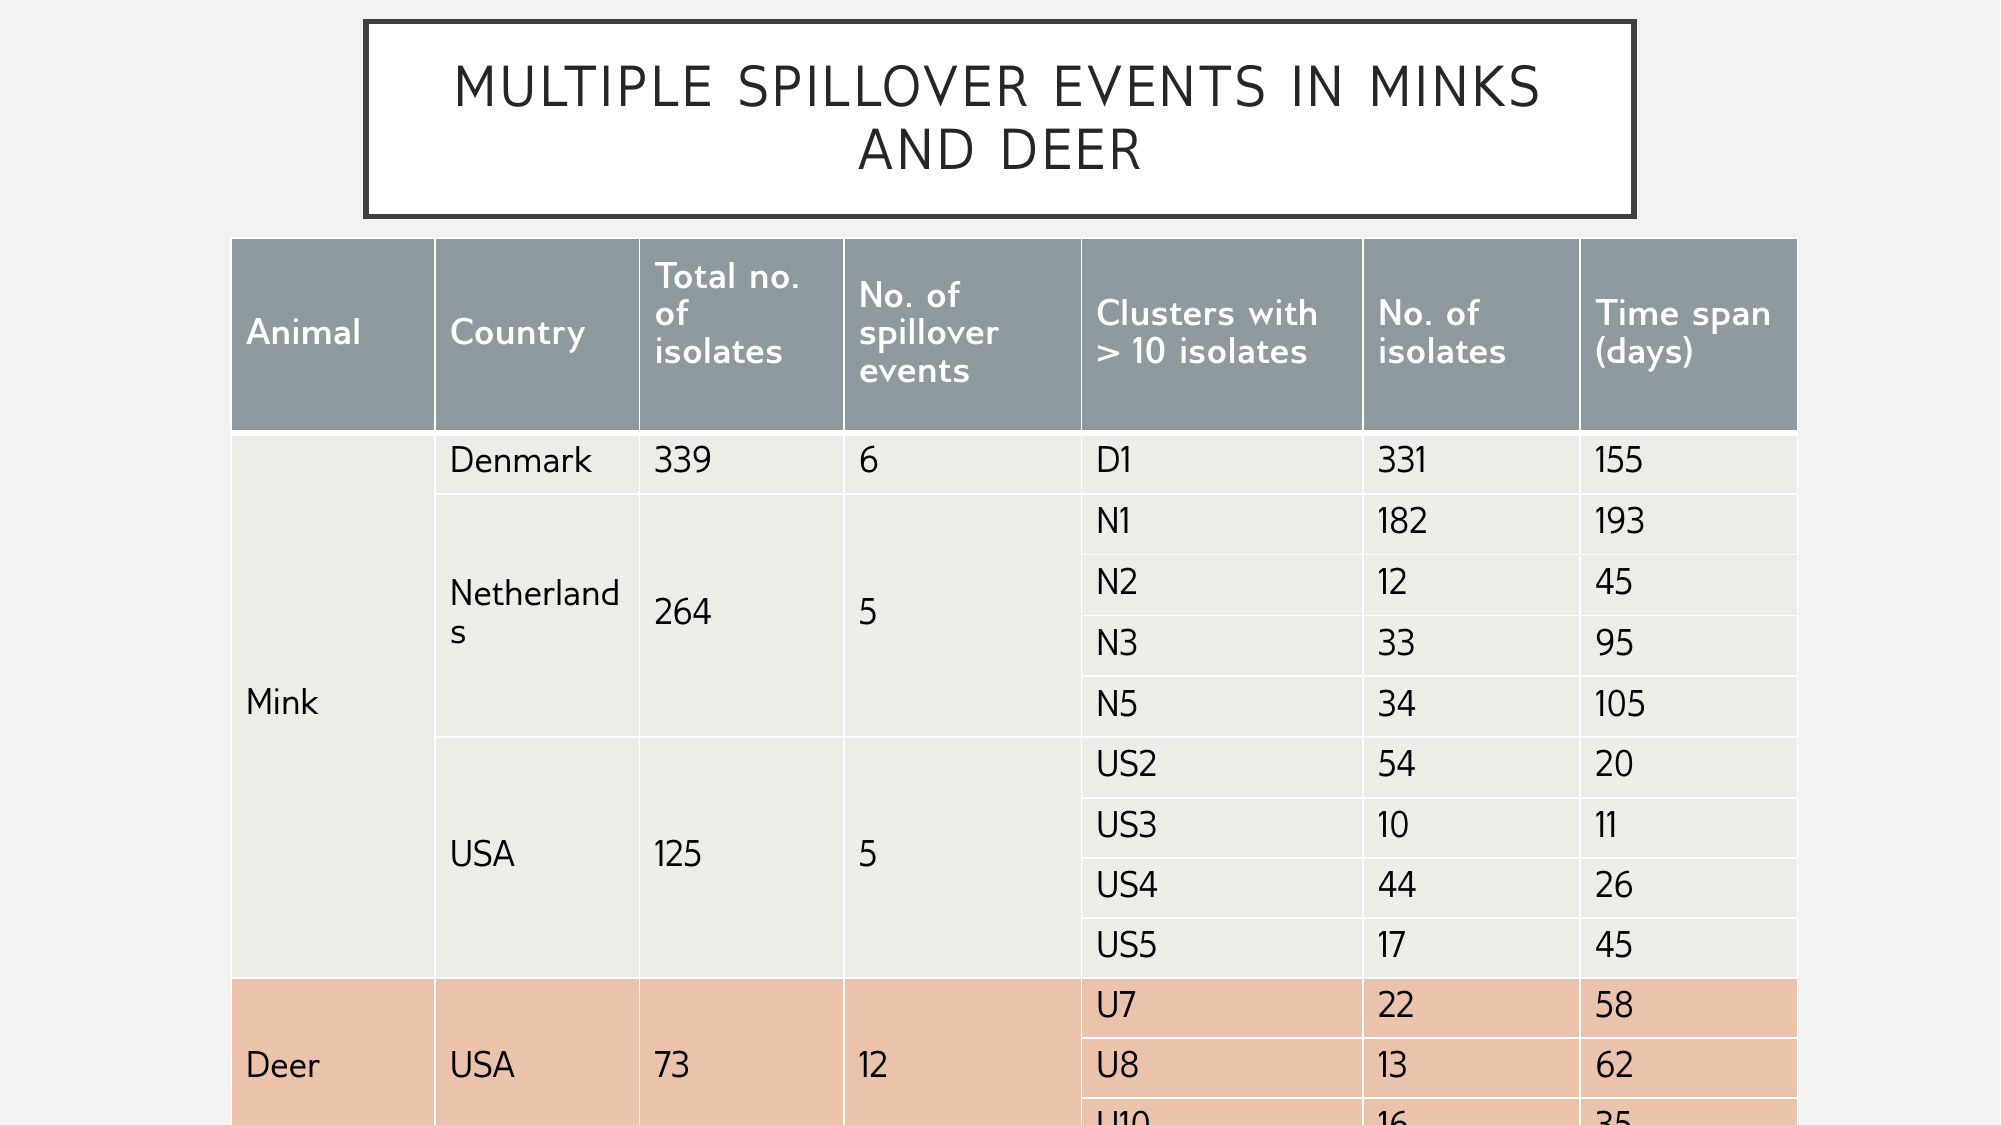

# Multiple spillover events in minks and deer
| Animal | Country | Total no. of isolates | No. of spillover events | Clusters with > 10 isolates | No. of isolates | Time span (days) |
| --- | --- | --- | --- | --- | --- | --- |
| Mink | Denmark | 339 | 6 | D1 | 331 | 155 |
|  | Netherlands | 264 | 5 | N1 | 182 | 193 |
|  |  |  |  | N2 | 12 | 45 |
|  |  |  |  | N3 | 33 | 95 |
|  |  |  |  | N5 | 34 | 105 |
|  | USA | 125 | 5 | US2 | 54 | 20 |
|  |  |  |  | US3 | 10 | 11 |
|  |  |  |  | US4 | 44 | 26 |
|  |  |  |  | US5 | 17 | 45 |
| Deer | USA | 73 | 12 | U7 | 22 | 58 |
|  |  |  |  | U8 | 13 | 62 |
|  |  |  |  | U10 | 16 | 35 |
D